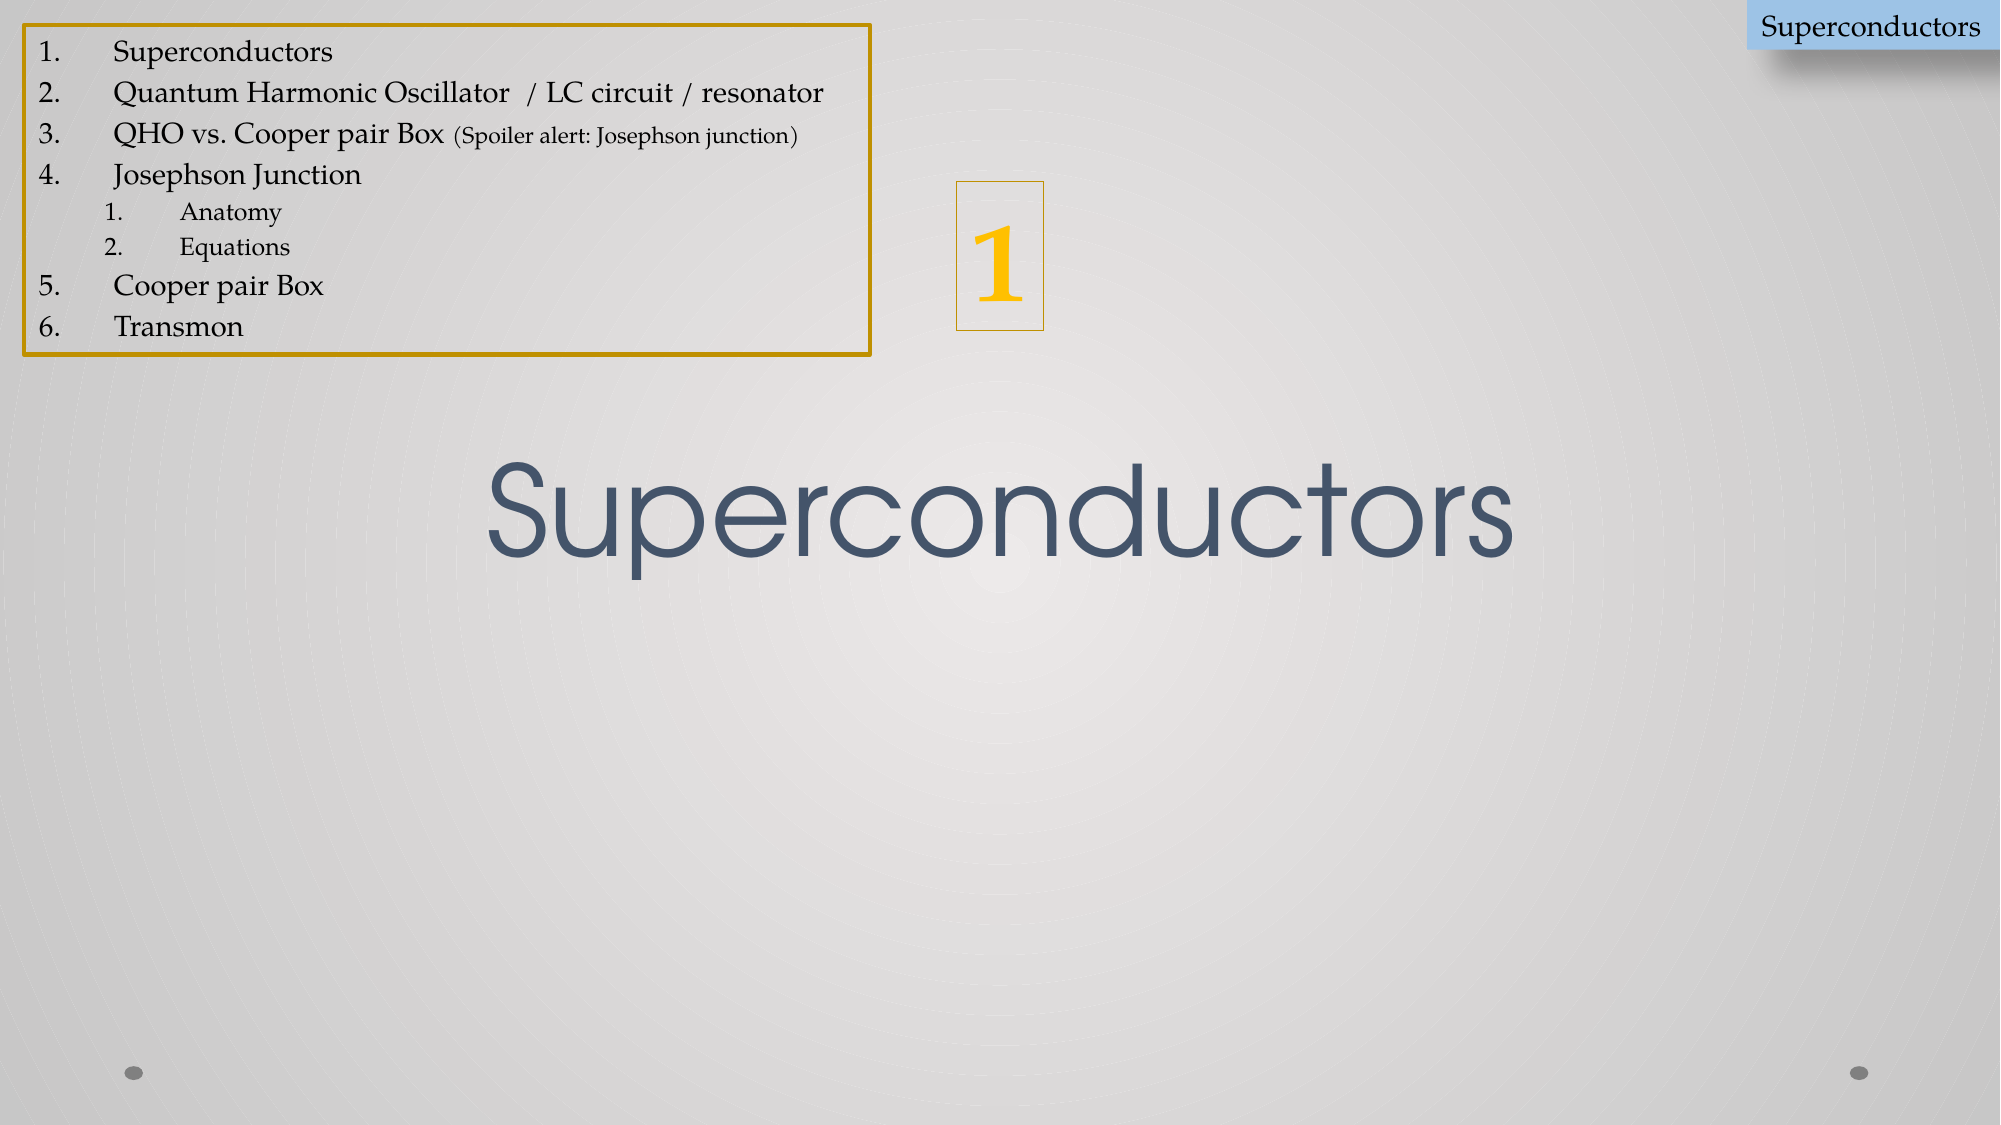

Superconductors
Superconductors
Quantum Harmonic Oscillator  / LC circuit / resonator
QHO vs. Cooper pair Box (Spoiler alert: Josephson junction)
Josephson Junction
Anatomy
Equations
Cooper pair Box
Transmon
1
# Superconductors